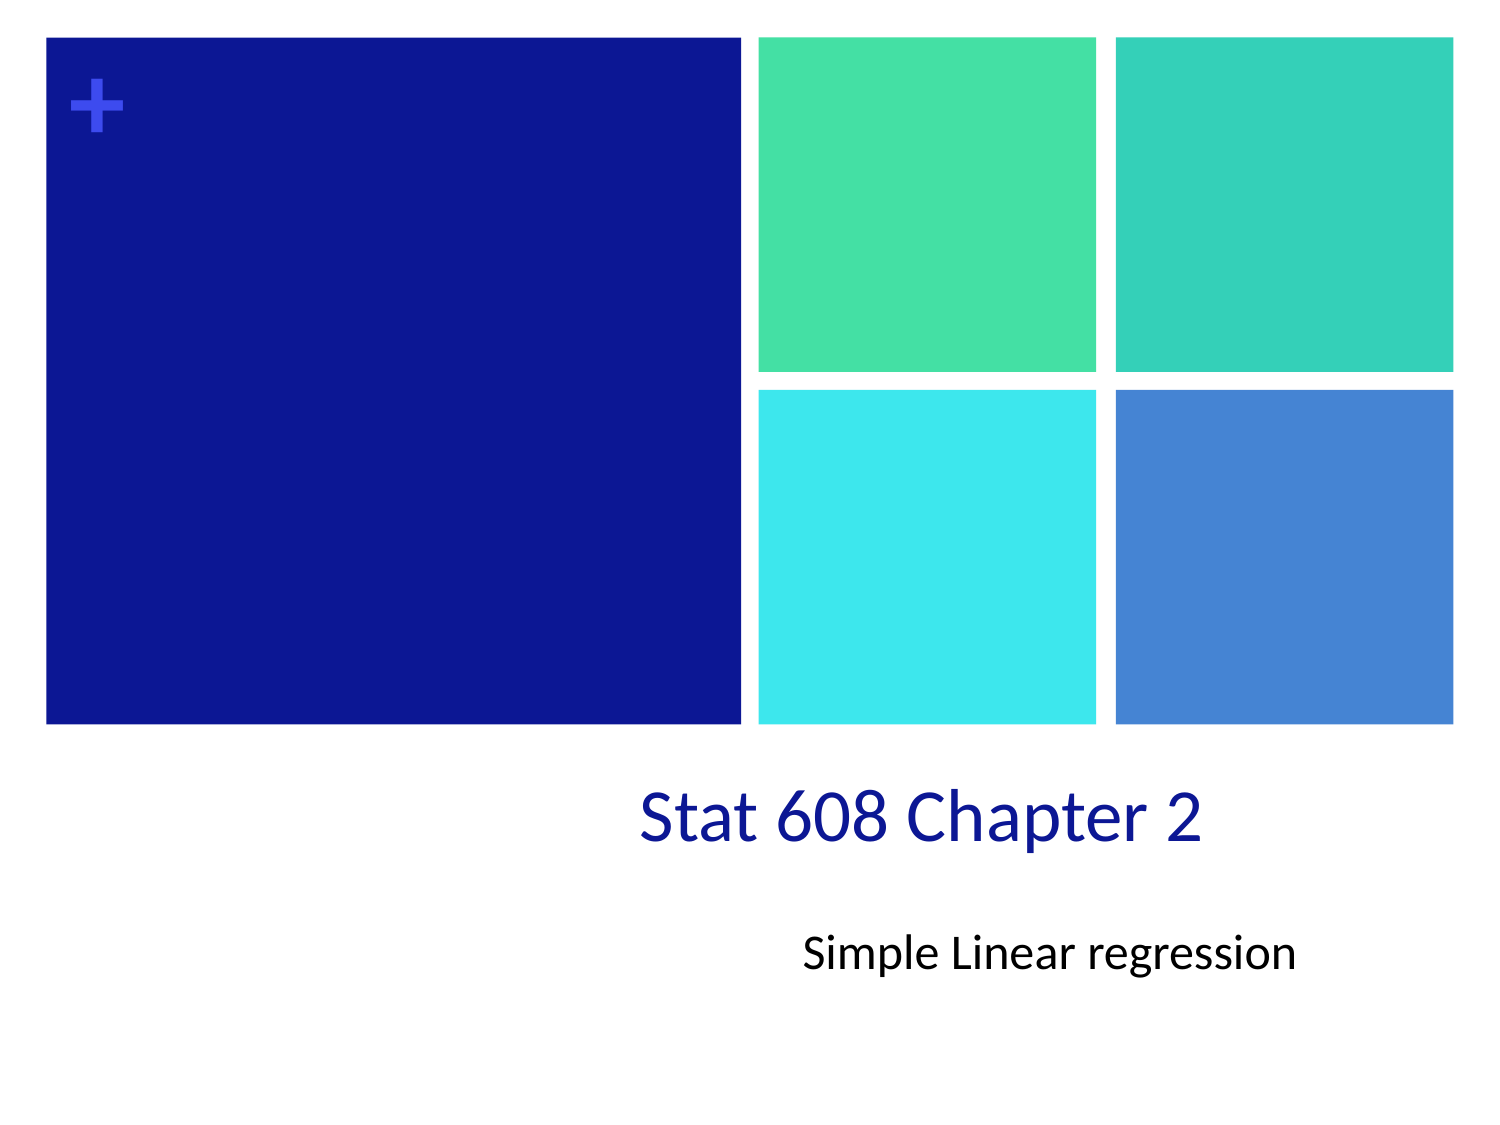

# Stat 608 Chapter 2
Simple Linear regression